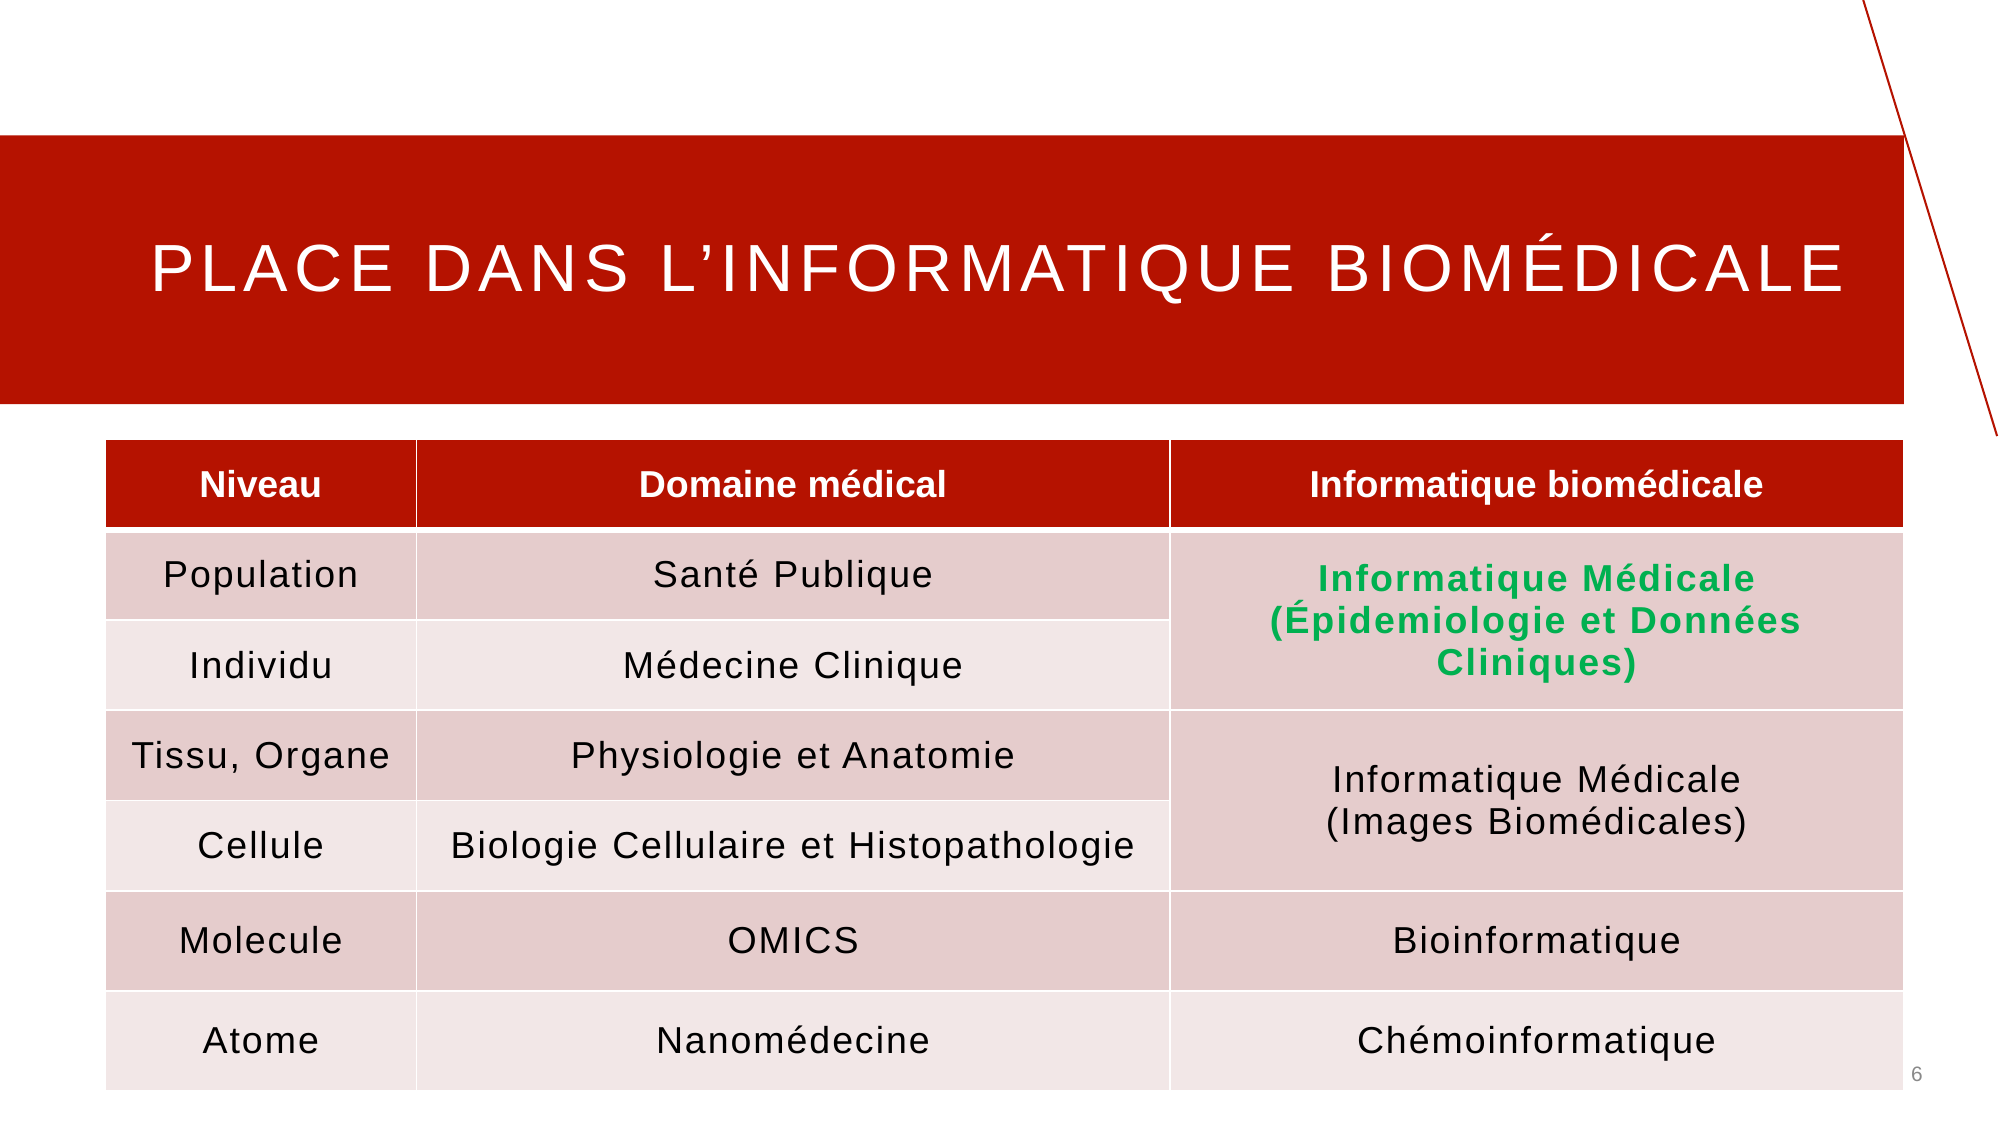

# Place Dans l’Informatique biomédicale
| Niveau | Domaine médical | Informatique biomédicale |
| --- | --- | --- |
| Population | Santé Publique | Informatique Médicale (Épidemiologie et Données Cliniques) |
| Individu | Médecine Clinique |  |
| Tissu, Organe | Physiologie et Anatomie | Informatique Médicale (Images Biomédicales) |
| Cellule | Biologie Cellulaire et Histopathologie |  |
| Molecule | OMICS | Bioinformatique |
| Atome | Nanomédecine | Chémoinformatique |
6